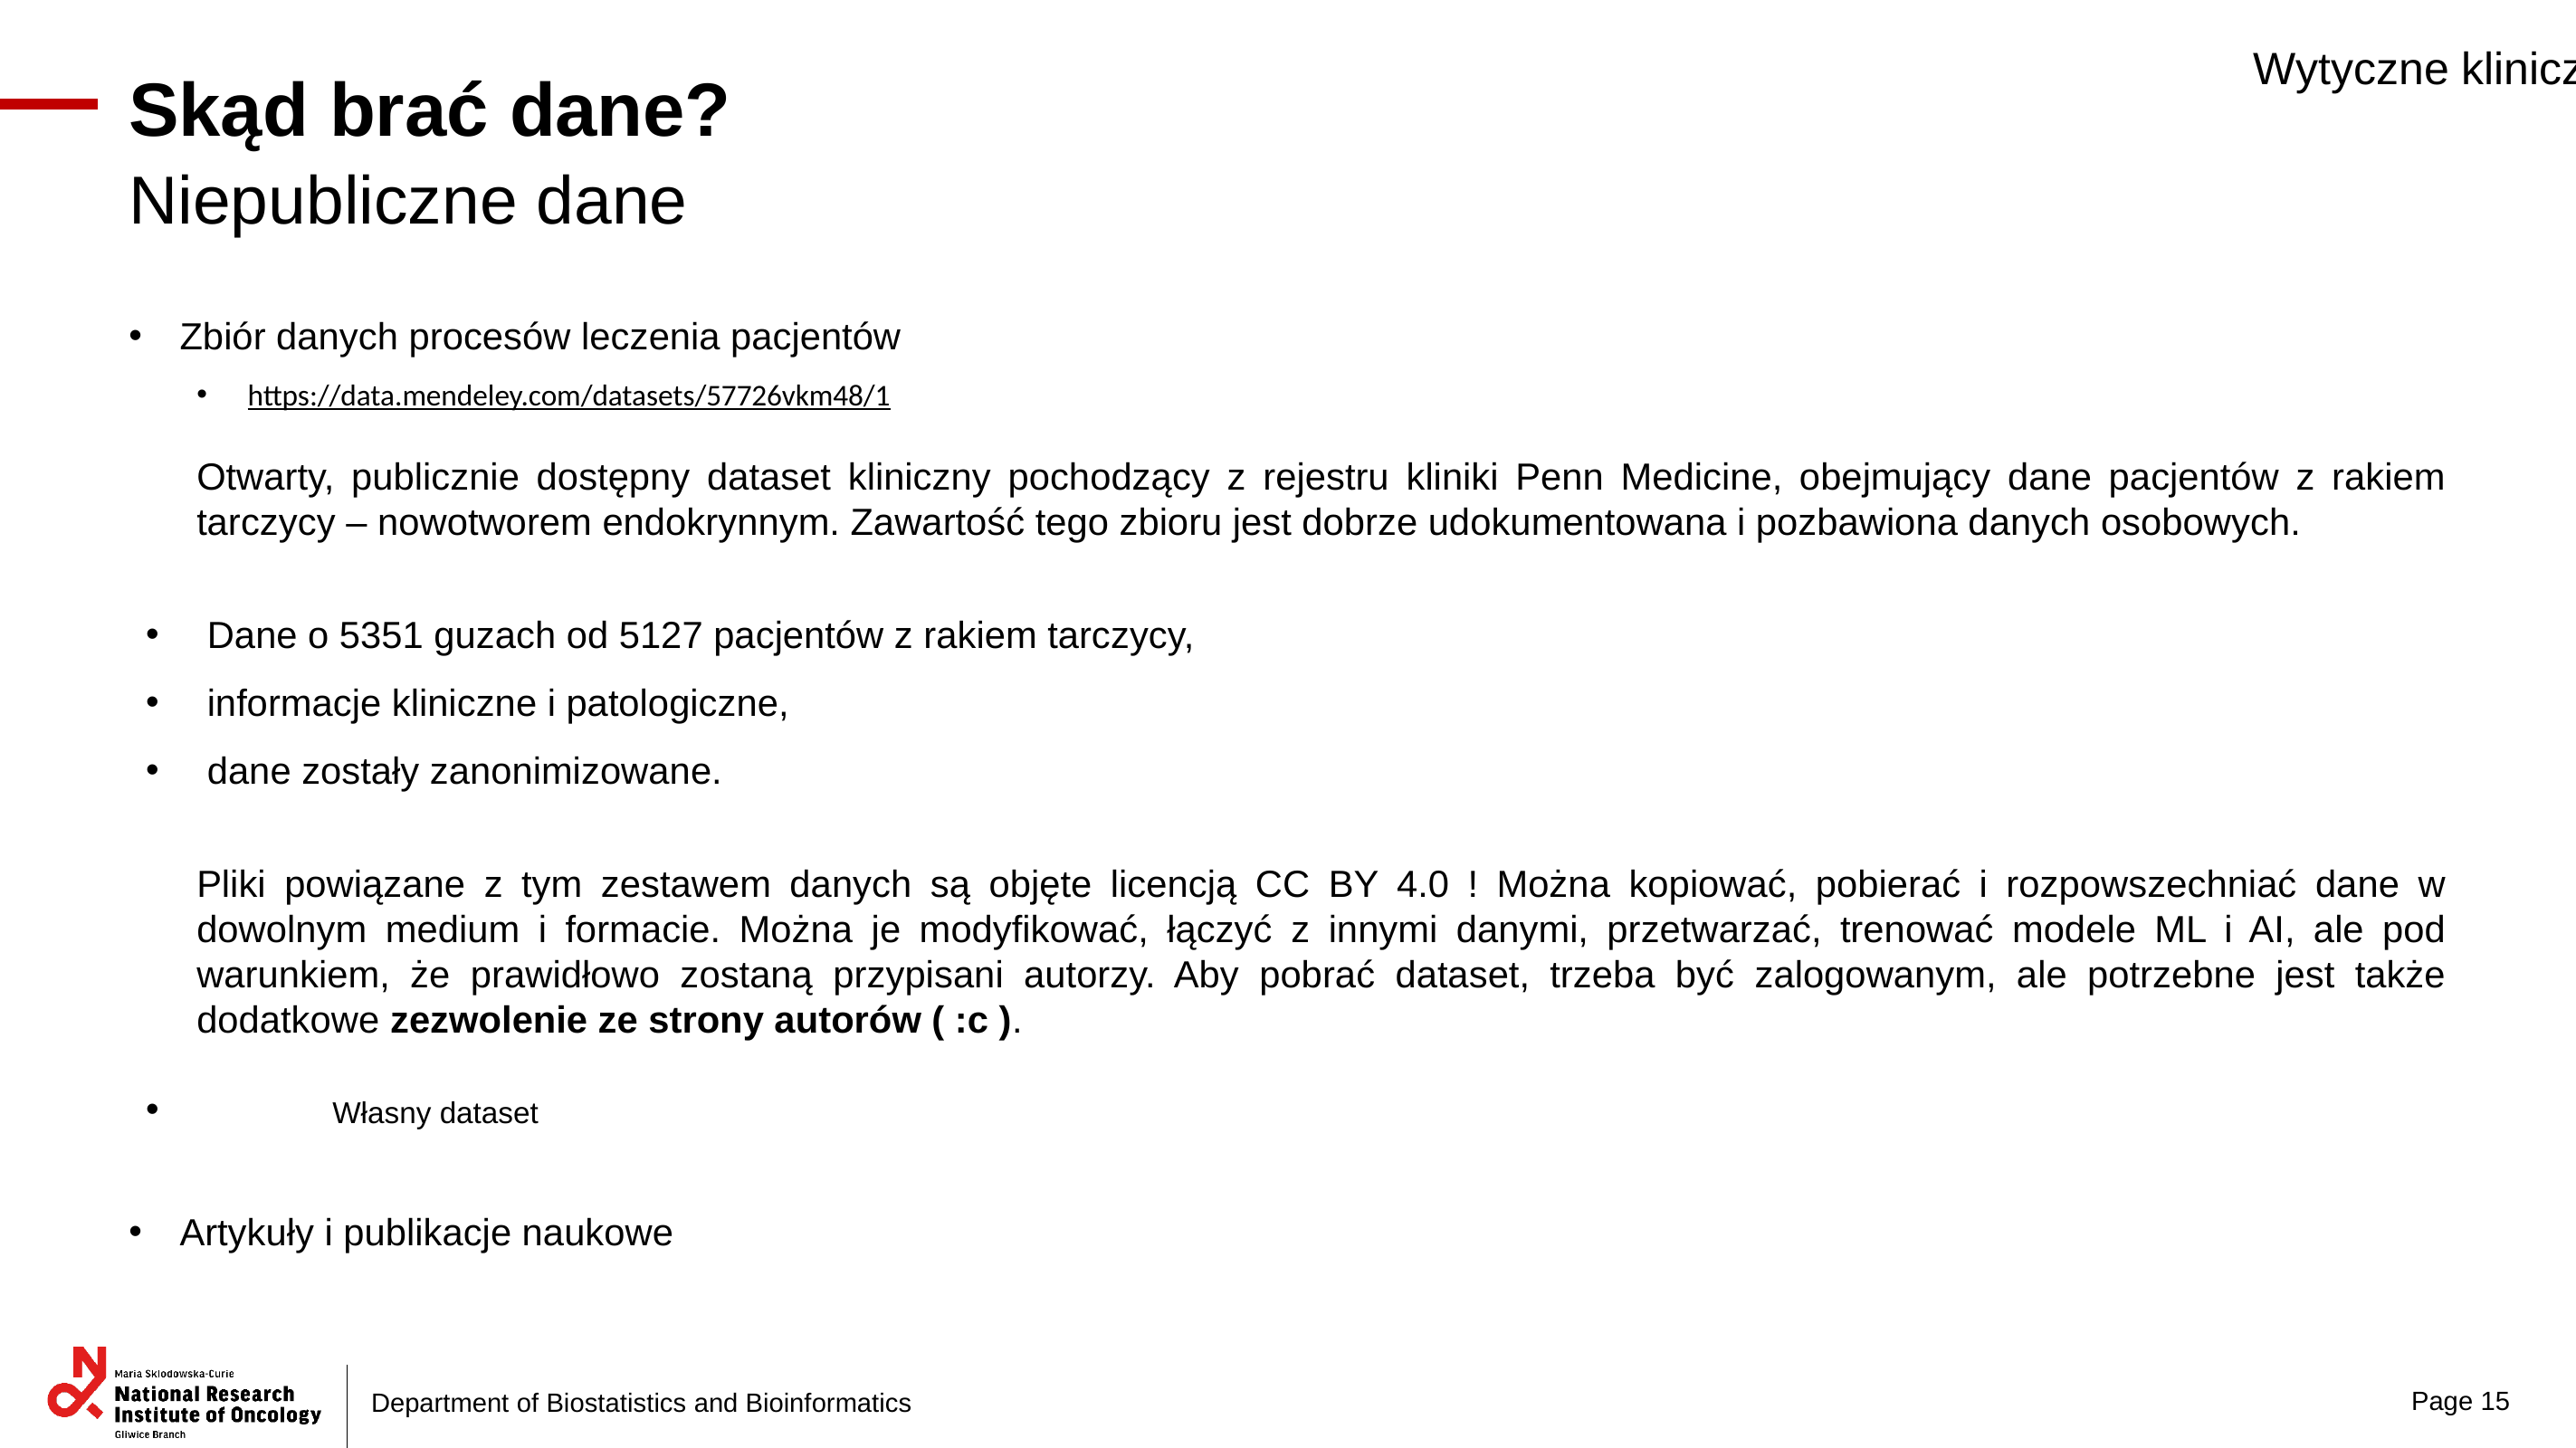

Wytyczne kliniczne
Skąd brać dane?
Niepubliczne dane

Zbiór danych procesów leczenia pacjentów
https://data.mendeley.com/datasets/57726vkm48/1

Otwarty, publicznie dostępny dataset kliniczny pochodzący z rejestru kliniki Penn Medicine, obejmujący dane pacjentów z rakiem tarczycy – nowotworem endokrynnym. Zawartość tego zbioru jest dobrze udokumentowana i pozbawiona danych osobowych.

 Dane o 5351 guzach od 5127 pacjentów z rakiem tarczycy,
 informacje kliniczne i patologiczne,
 dane zostały zanonimizowane.

Pliki powiązane z tym zestawem danych są objęte licencją CC BY 4.0 ! Można kopiować, pobierać i rozpowszechniać dane w dowolnym medium i formacie. Można je modyfikować, łączyć z innymi danymi, przetwarzać, trenować modele ML i AI, ale pod warunkiem, że prawidłowo zostaną przypisani autorzy. Aby pobrać dataset, trzeba być zalogowanym, ale potrzebne jest także dodatkowe zezwolenie ze strony autorów ( :c ).

 	Własny dataset

Artykuły i publikacje naukowe
Page 15